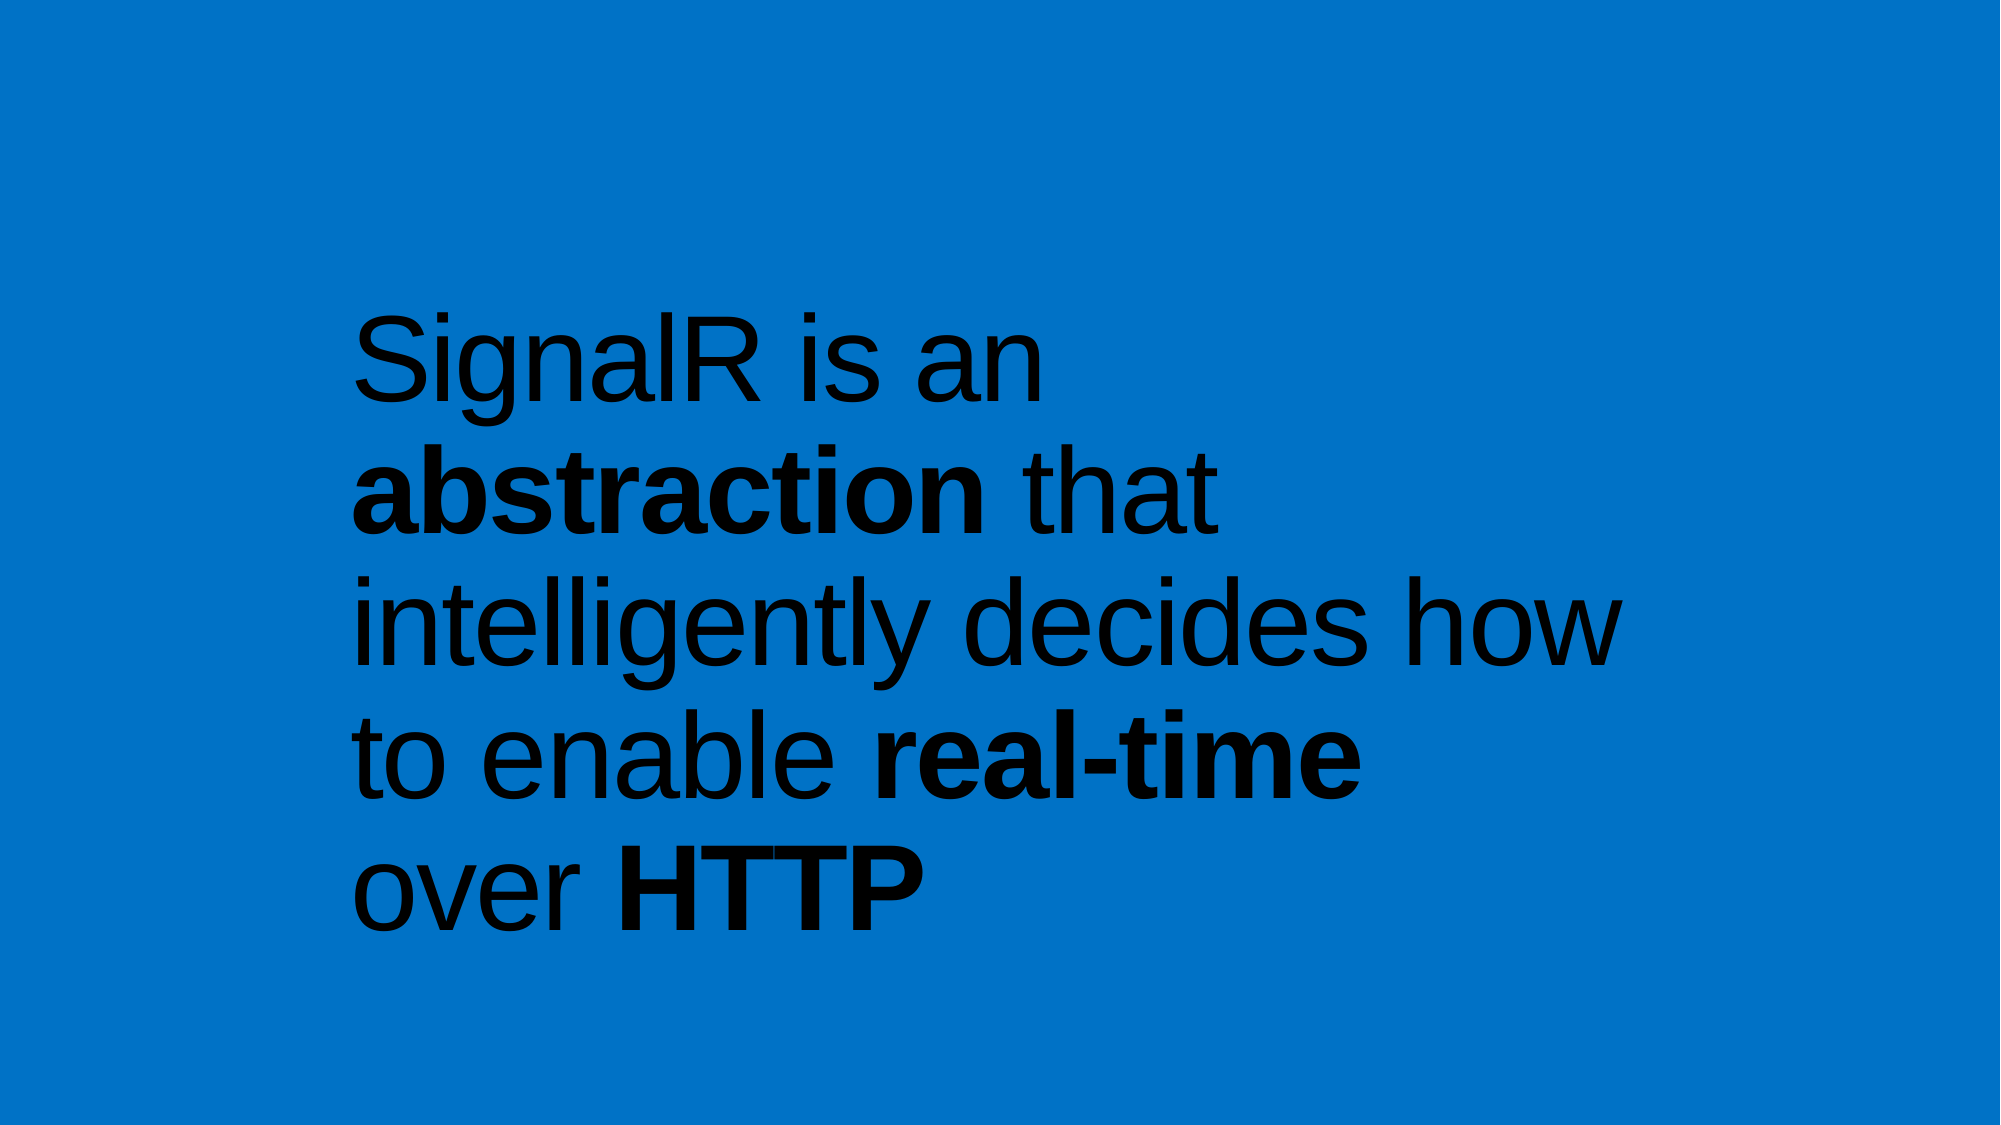

# SignalR is an abstraction that intelligently decides how to enable real-time over HTTP